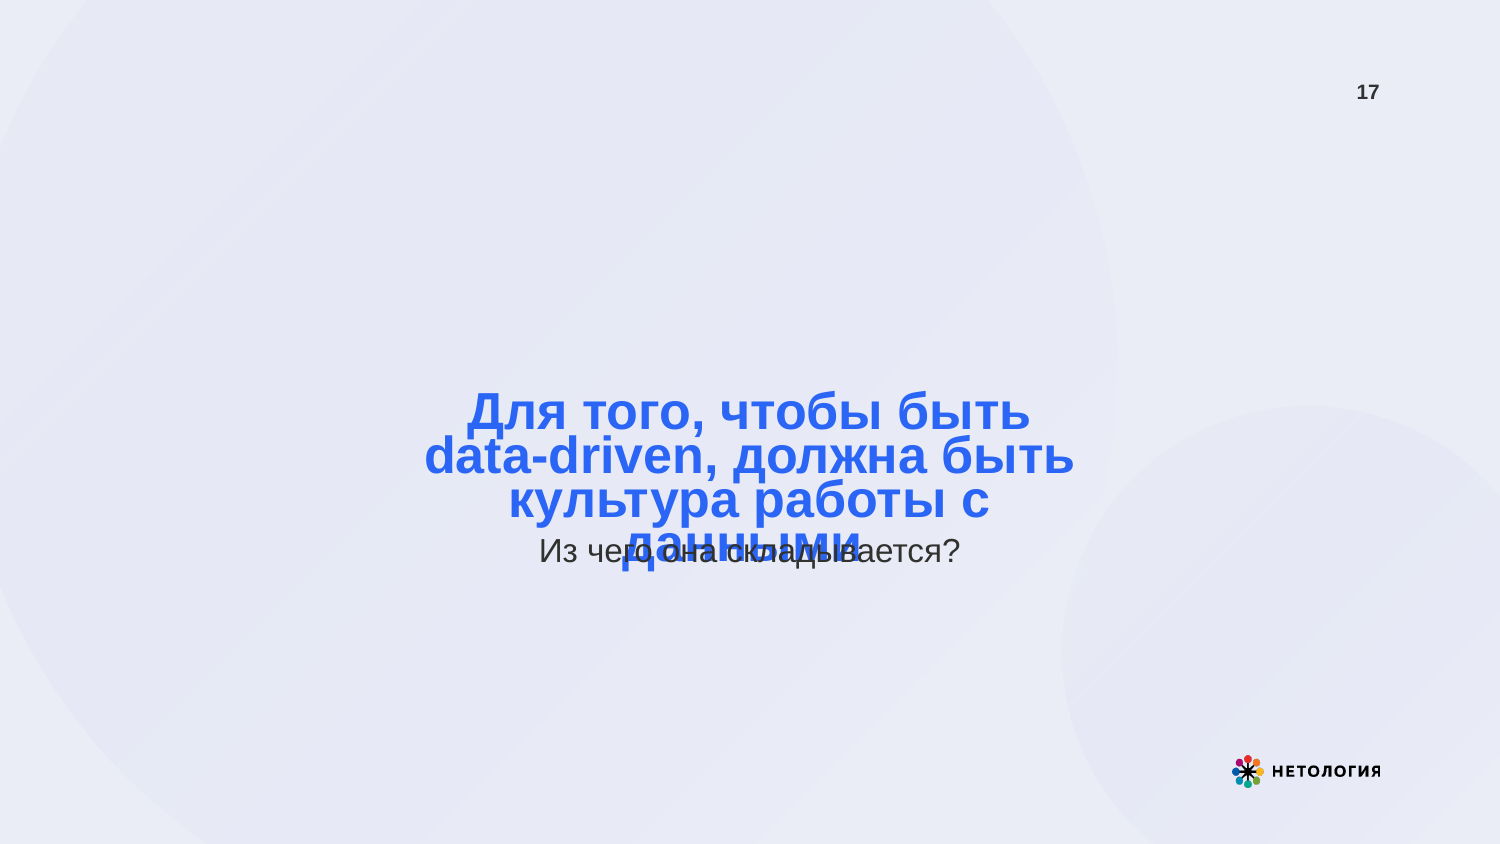

17
Для того, чтобы быть data-driven, должна быть культура работы с данными
Из чего она складывается?